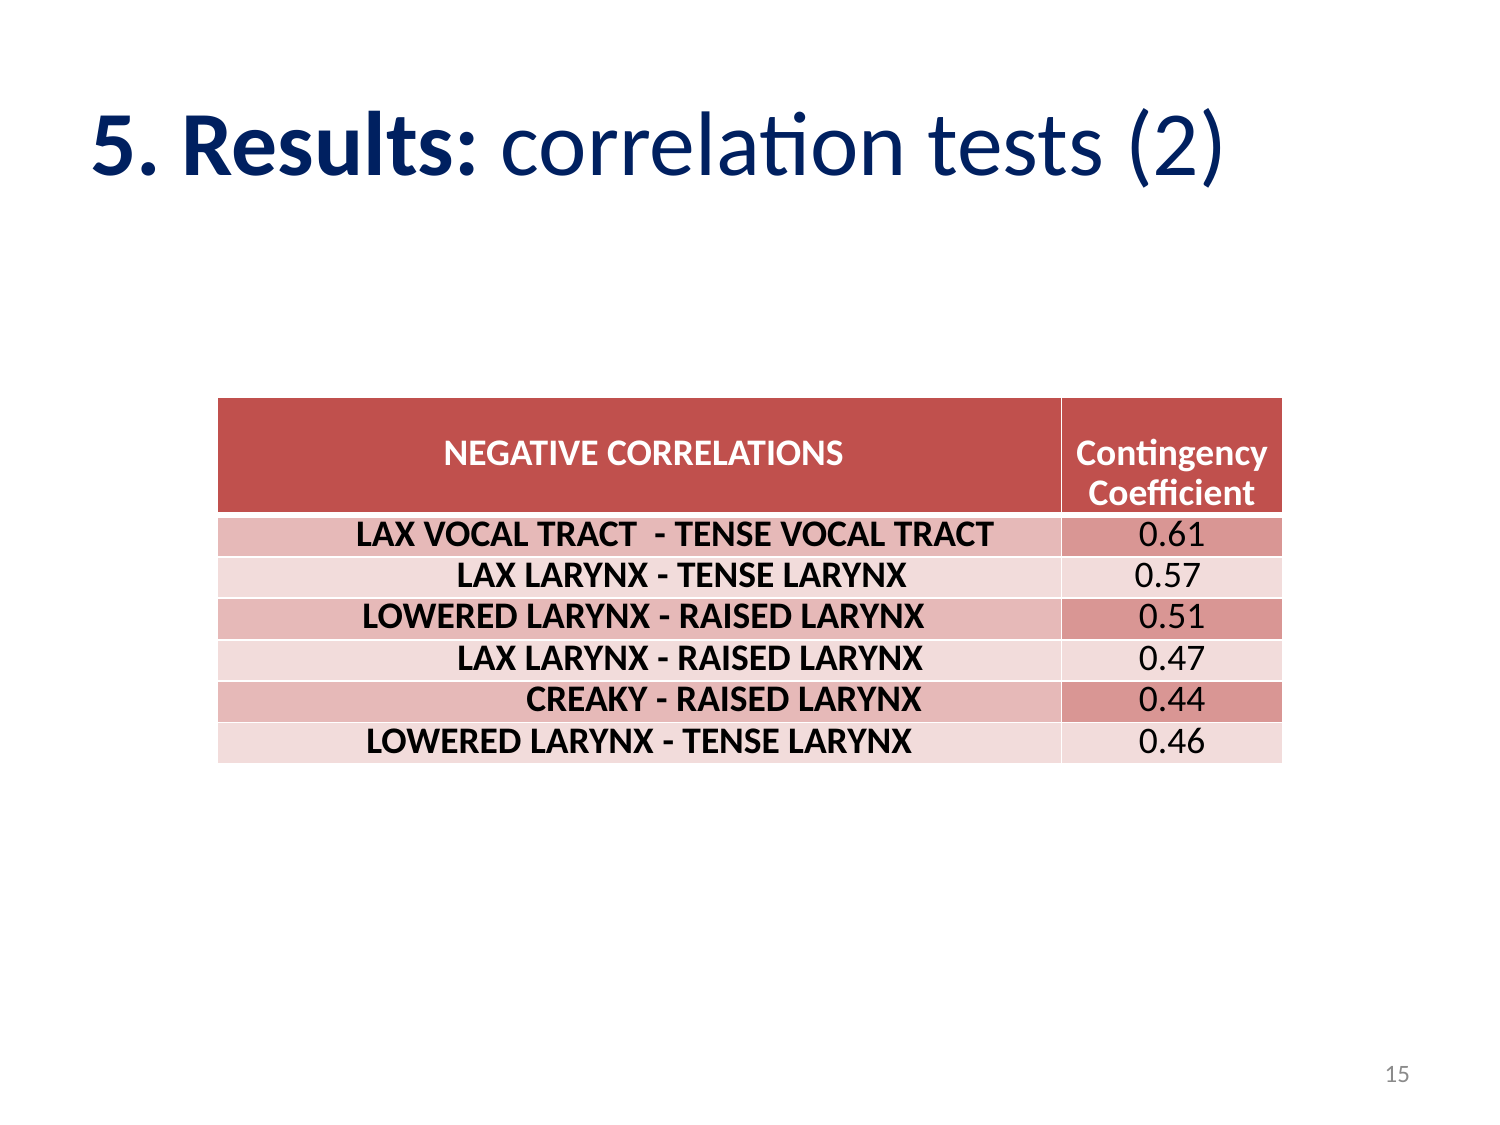

# 5. Results: correlation tests (2)

| NEGATIVE CORRELATIONS | Contingency Coefficient |
| --- | --- |
| LAX VOCAL TRACT - TENSE VOCAL TRACT | 0.61 |
| LAX LARYNX - TENSE LARYNX | 0.57 |
| LOWERED LARYNX - RAISED LARYNX | 0.51 |
| LAX LARYNX - RAISED LARYNX | 0.47 |
| CREAKY - RAISED LARYNX | 0.44 |
| LOWERED LARYNX - TENSE LARYNX | 0.46 |
15